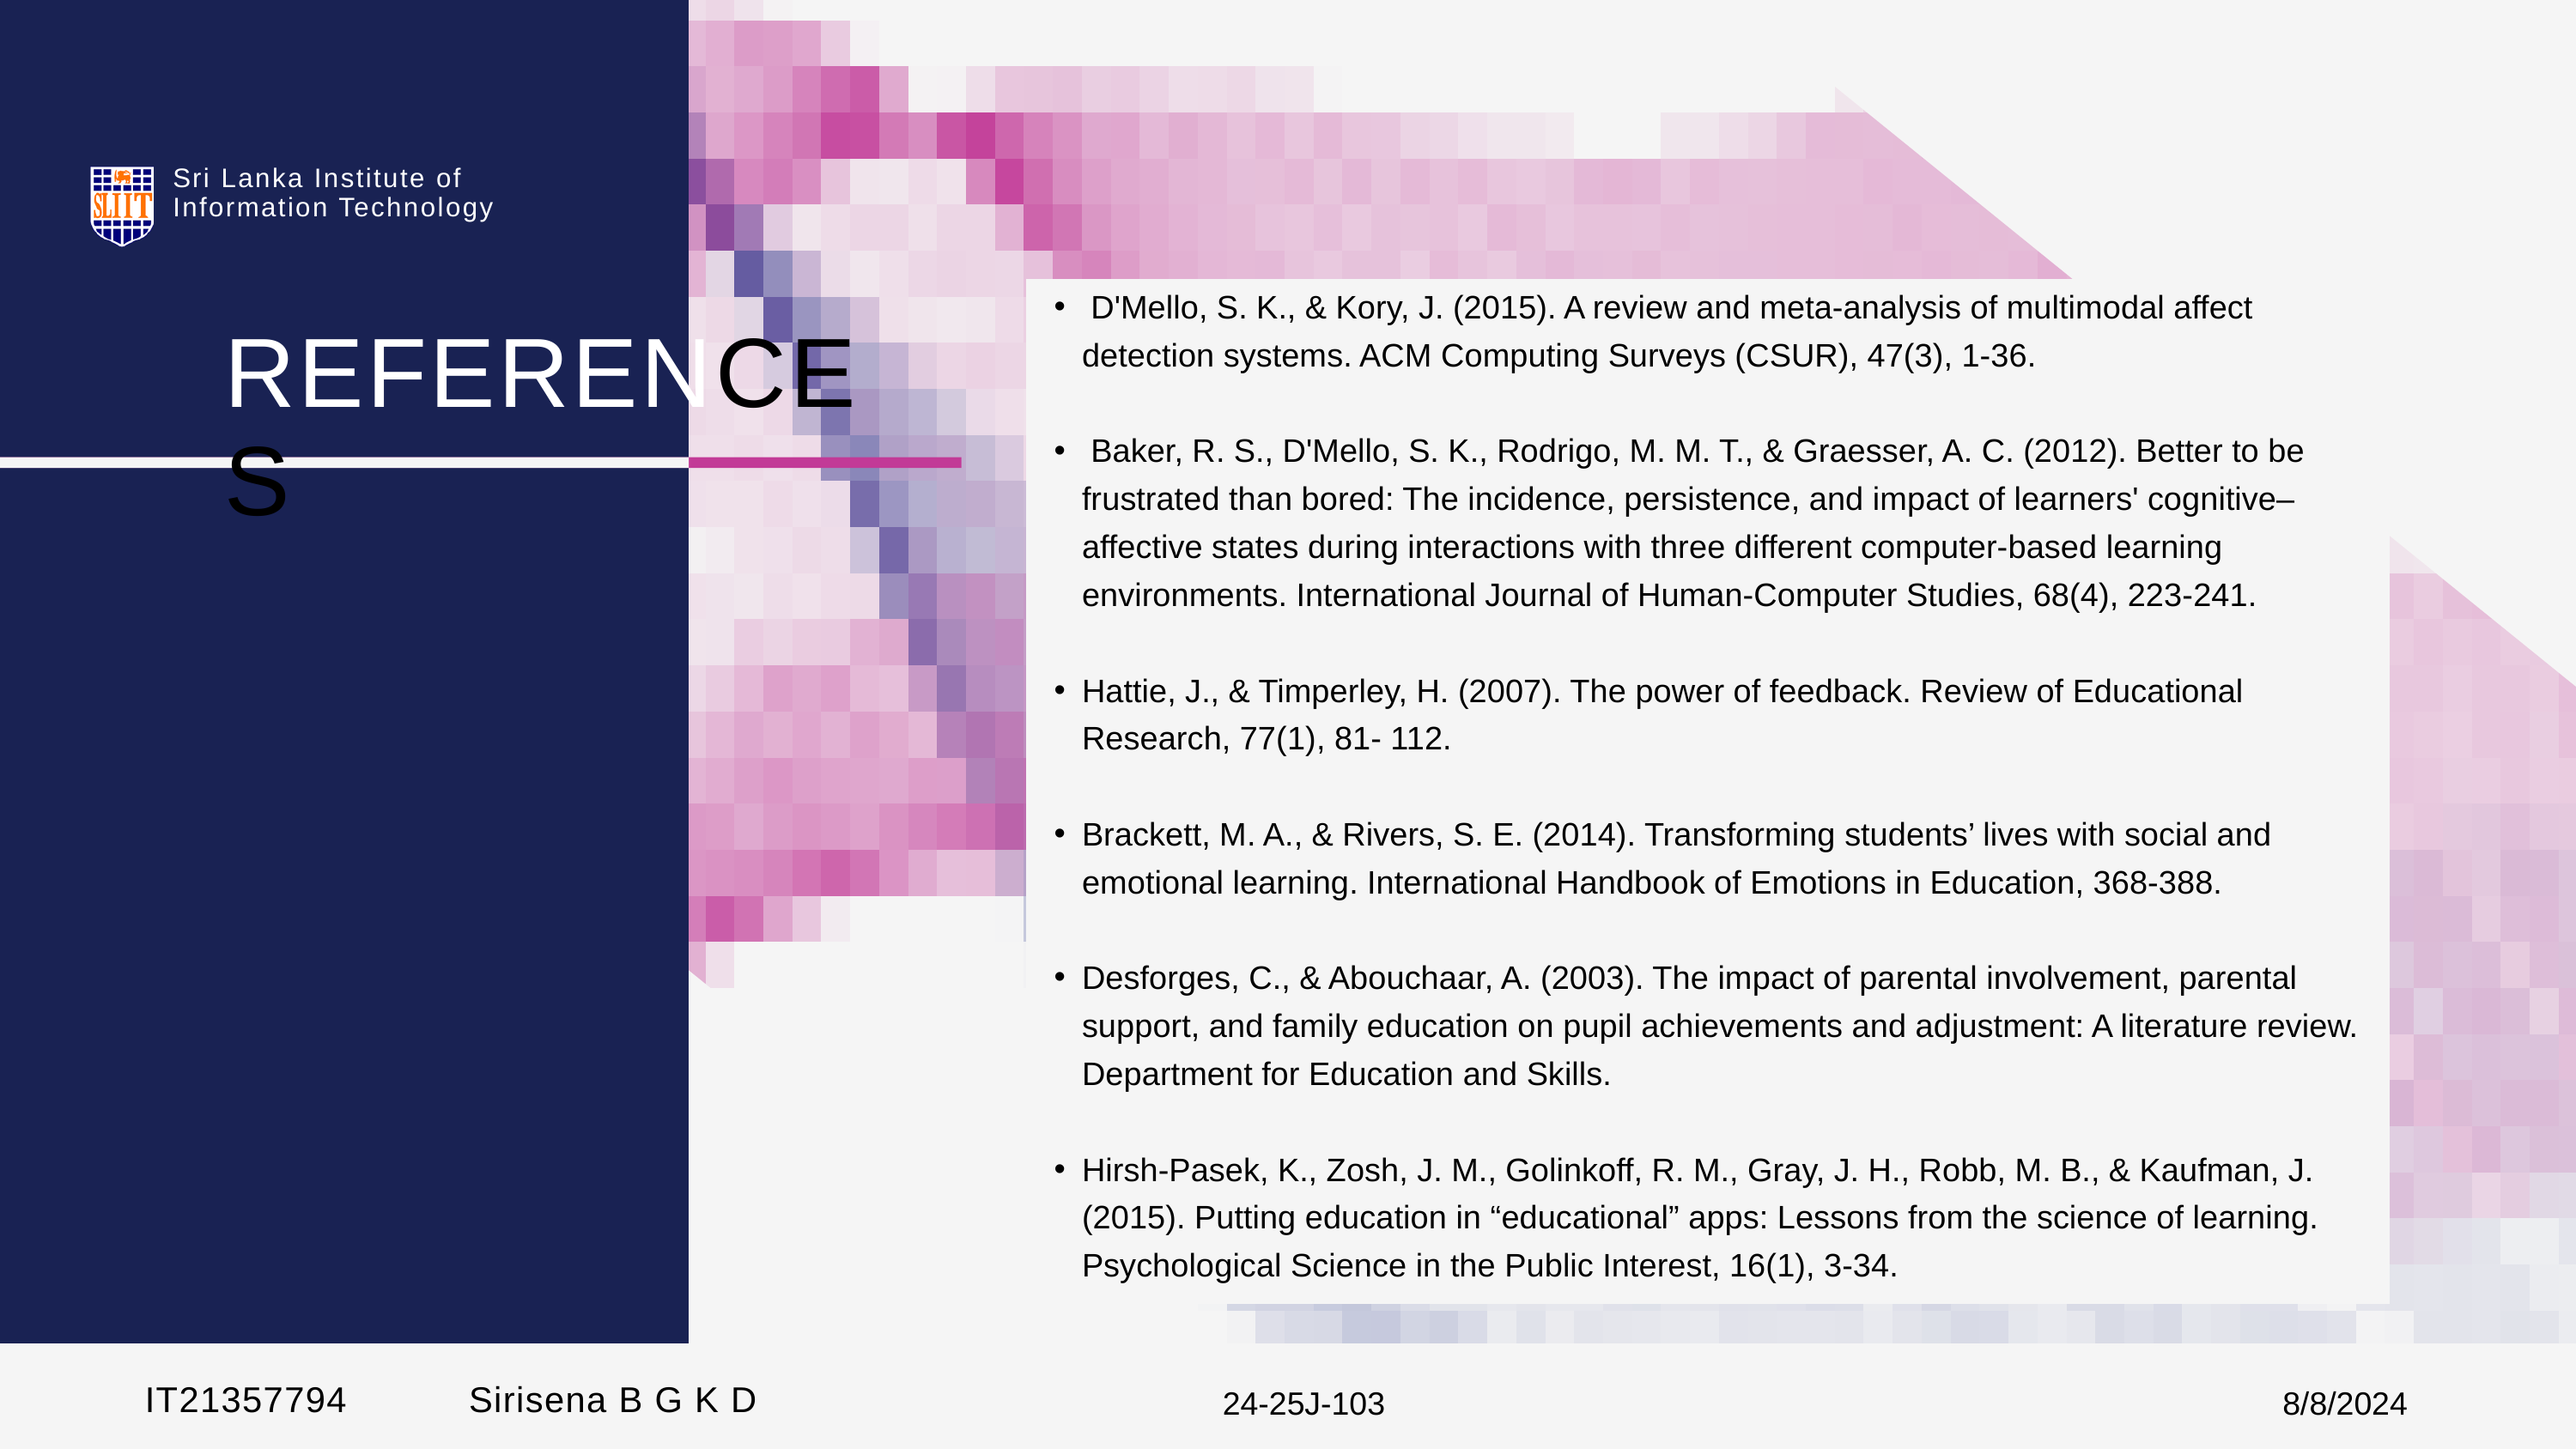

Sri Lanka Institute of Information Technology
 D'Mello, S. K., & Kory, J. (2015). A review and meta-analysis of multimodal affect detection systems. ACM Computing Surveys (CSUR), 47(3), 1-36.

 Baker, R. S., D'Mello, S. K., Rodrigo, M. M. T., & Graesser, A. C. (2012). Better to be frustrated than bored: The incidence, persistence, and impact of learners' cognitive–affective states during interactions with three different computer-based learning environments. International Journal of Human-Computer Studies, 68(4), 223-241.

Hattie, J., & Timperley, H. (2007). The power of feedback. Review of Educational Research, 77(1), 81- 112.

Brackett, M. A., & Rivers, S. E. (2014). Transforming students’ lives with social and emotional learning. International Handbook of Emotions in Education, 368-388.

Desforges, C., & Abouchaar, A. (2003). The impact of parental involvement, parental support, and family education on pupil achievements and adjustment: A literature review. Department for Education and Skills.

Hirsh-Pasek, K., Zosh, J. M., Golinkoff, R. M., Gray, J. H., Robb, M. B., & Kaufman, J. (2015). Putting education in “educational” apps: Lessons from the science of learning. Psychological Science in the Public Interest, 16(1), 3-34.

REFERENCES

24-25J-103
8/8/2024
IT21357794           Sirisena B G K D